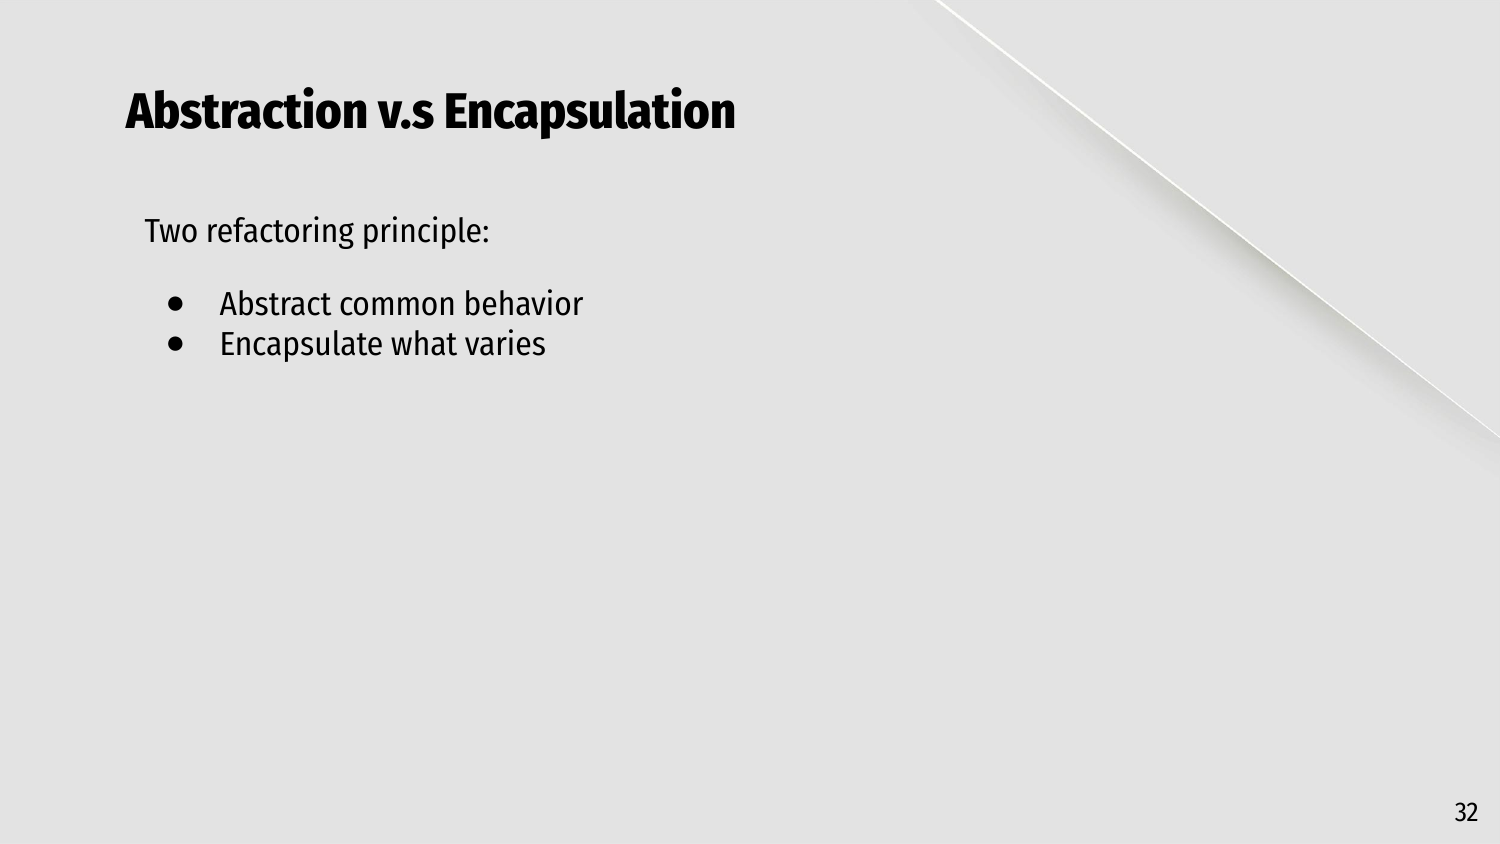

# Abstraction v.s Encapsulation
Two refactoring principle:
Abstract common behavior
Encapsulate what varies
32